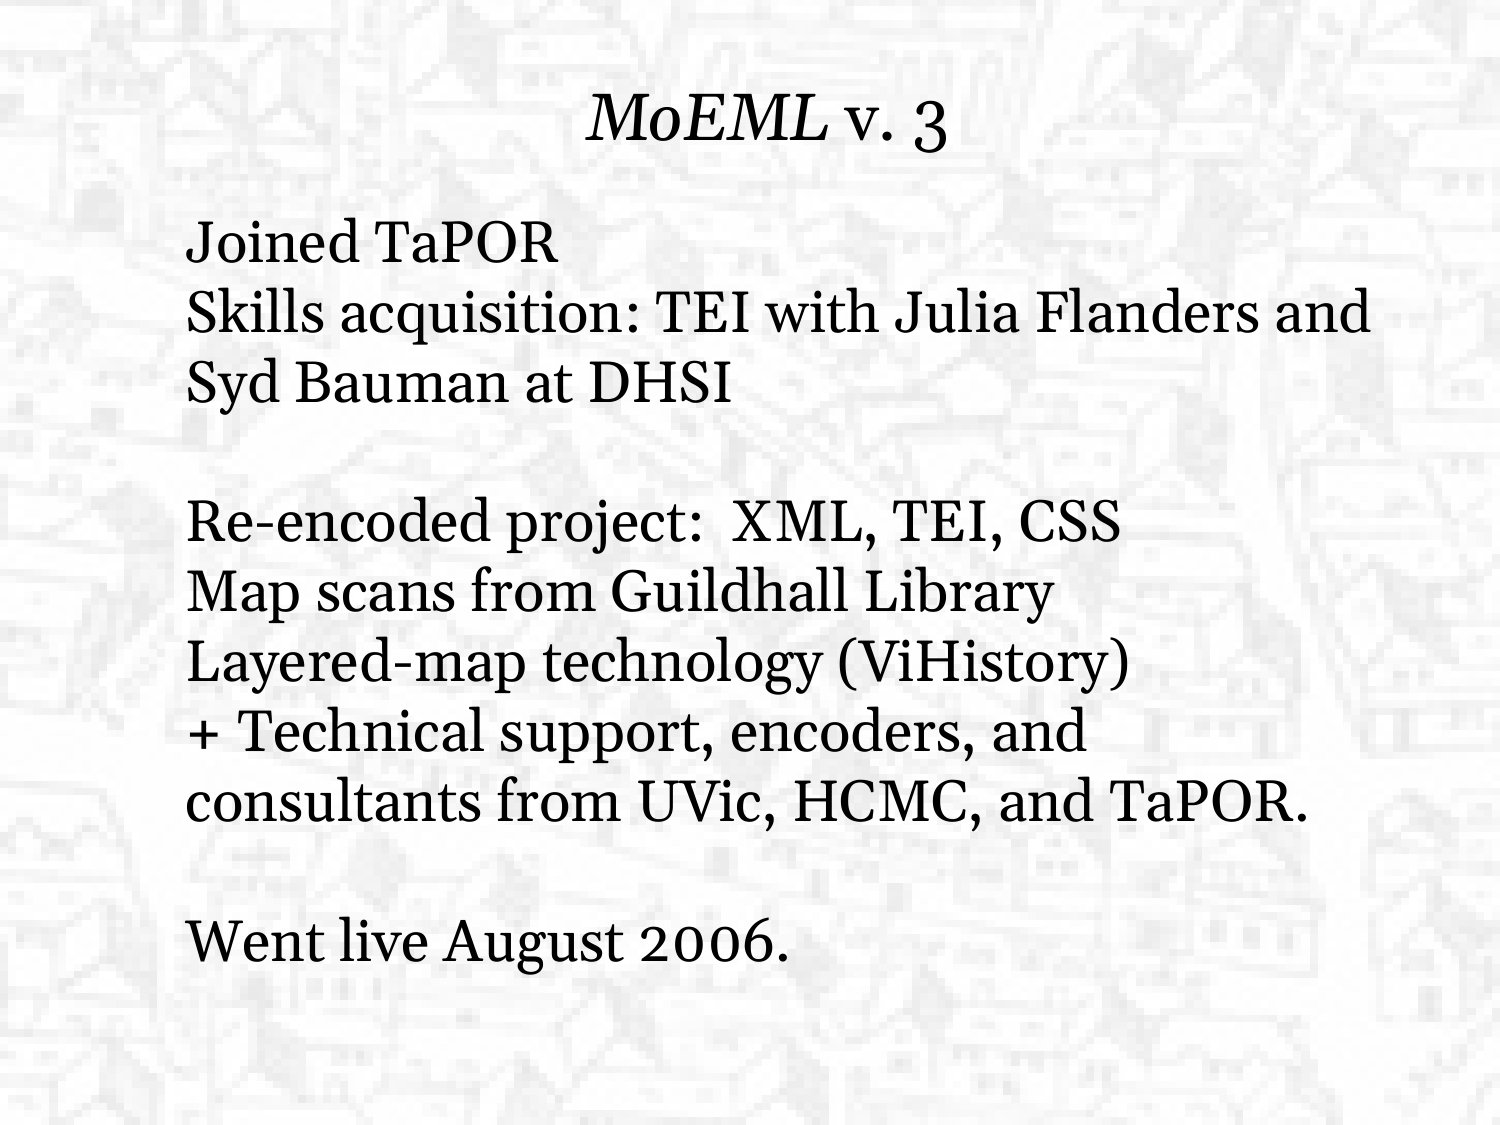

MoEML v. 3
Joined TaPOR
Skills acquisition: TEI with Julia Flanders and Syd Bauman at DHSI

Re-encoded project:  XML, TEI, CSS
Map scans from Guildhall Library
Layered-map technology (ViHistory)
+ Technical support, encoders, and consultants from UVic, HCMC, and TaPOR.

Went live August 2006.